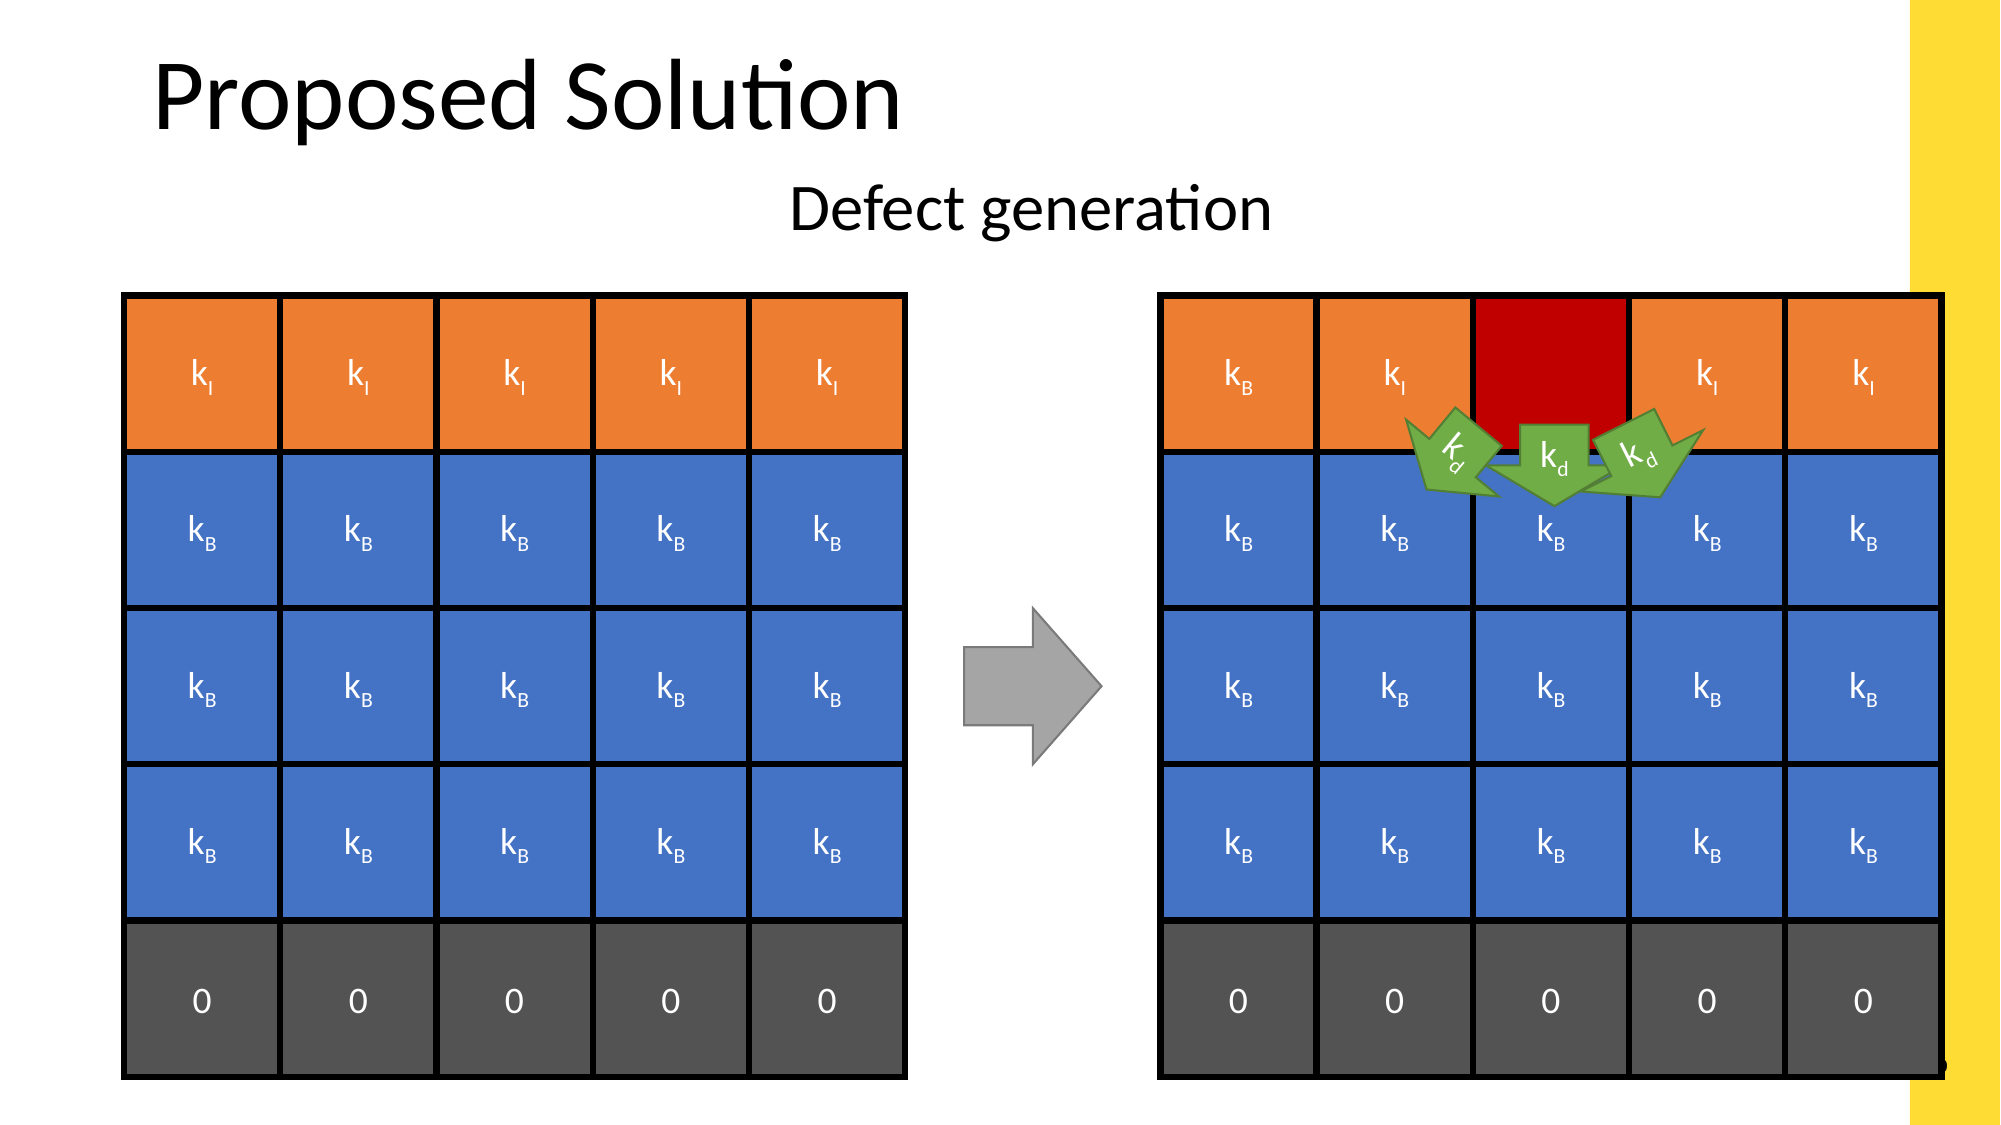

Proposed Solution
Defect generation
kI
kI
kI
kI
kI
kB
kI

kI
kI
kd
kd
kd
kB
kB
kB
kB
kB
kB
kB
kB
kB
kB
kB
kB
kB
kB
kB

kB
kB
kB
kB
kB
kB
kB
kB
kB
kB
kB
kB
kB
kB
kB
0
0
0
0
0
0
0
0
0
0